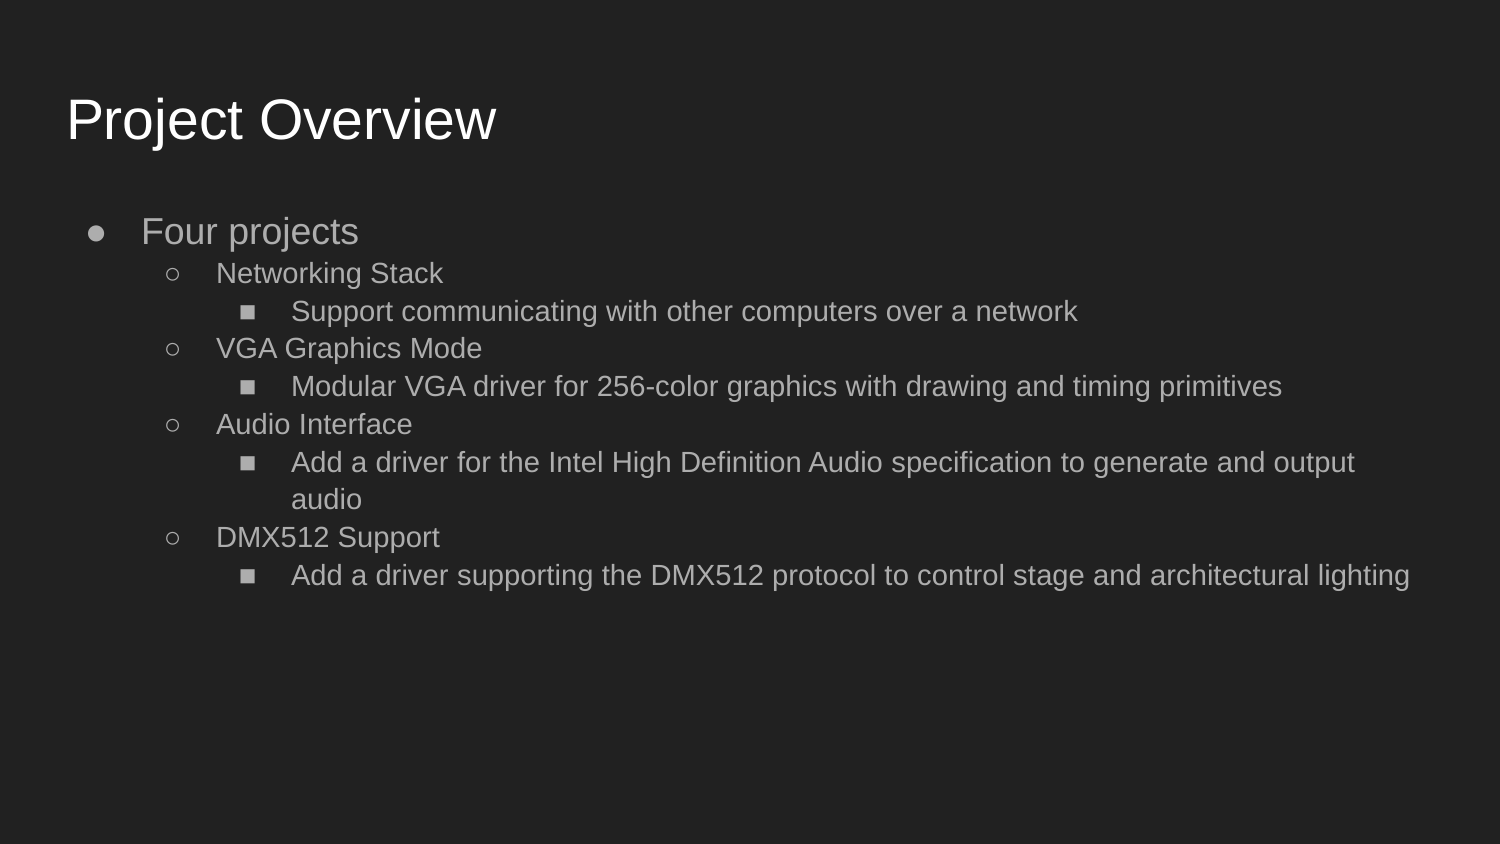

# Project Overview
Four projects
Networking Stack
Support communicating with other computers over a network
VGA Graphics Mode
Modular VGA driver for 256-color graphics with drawing and timing primitives
Audio Interface
Add a driver for the Intel High Definition Audio specification to generate and output audio
DMX512 Support
Add a driver supporting the DMX512 protocol to control stage and architectural lighting